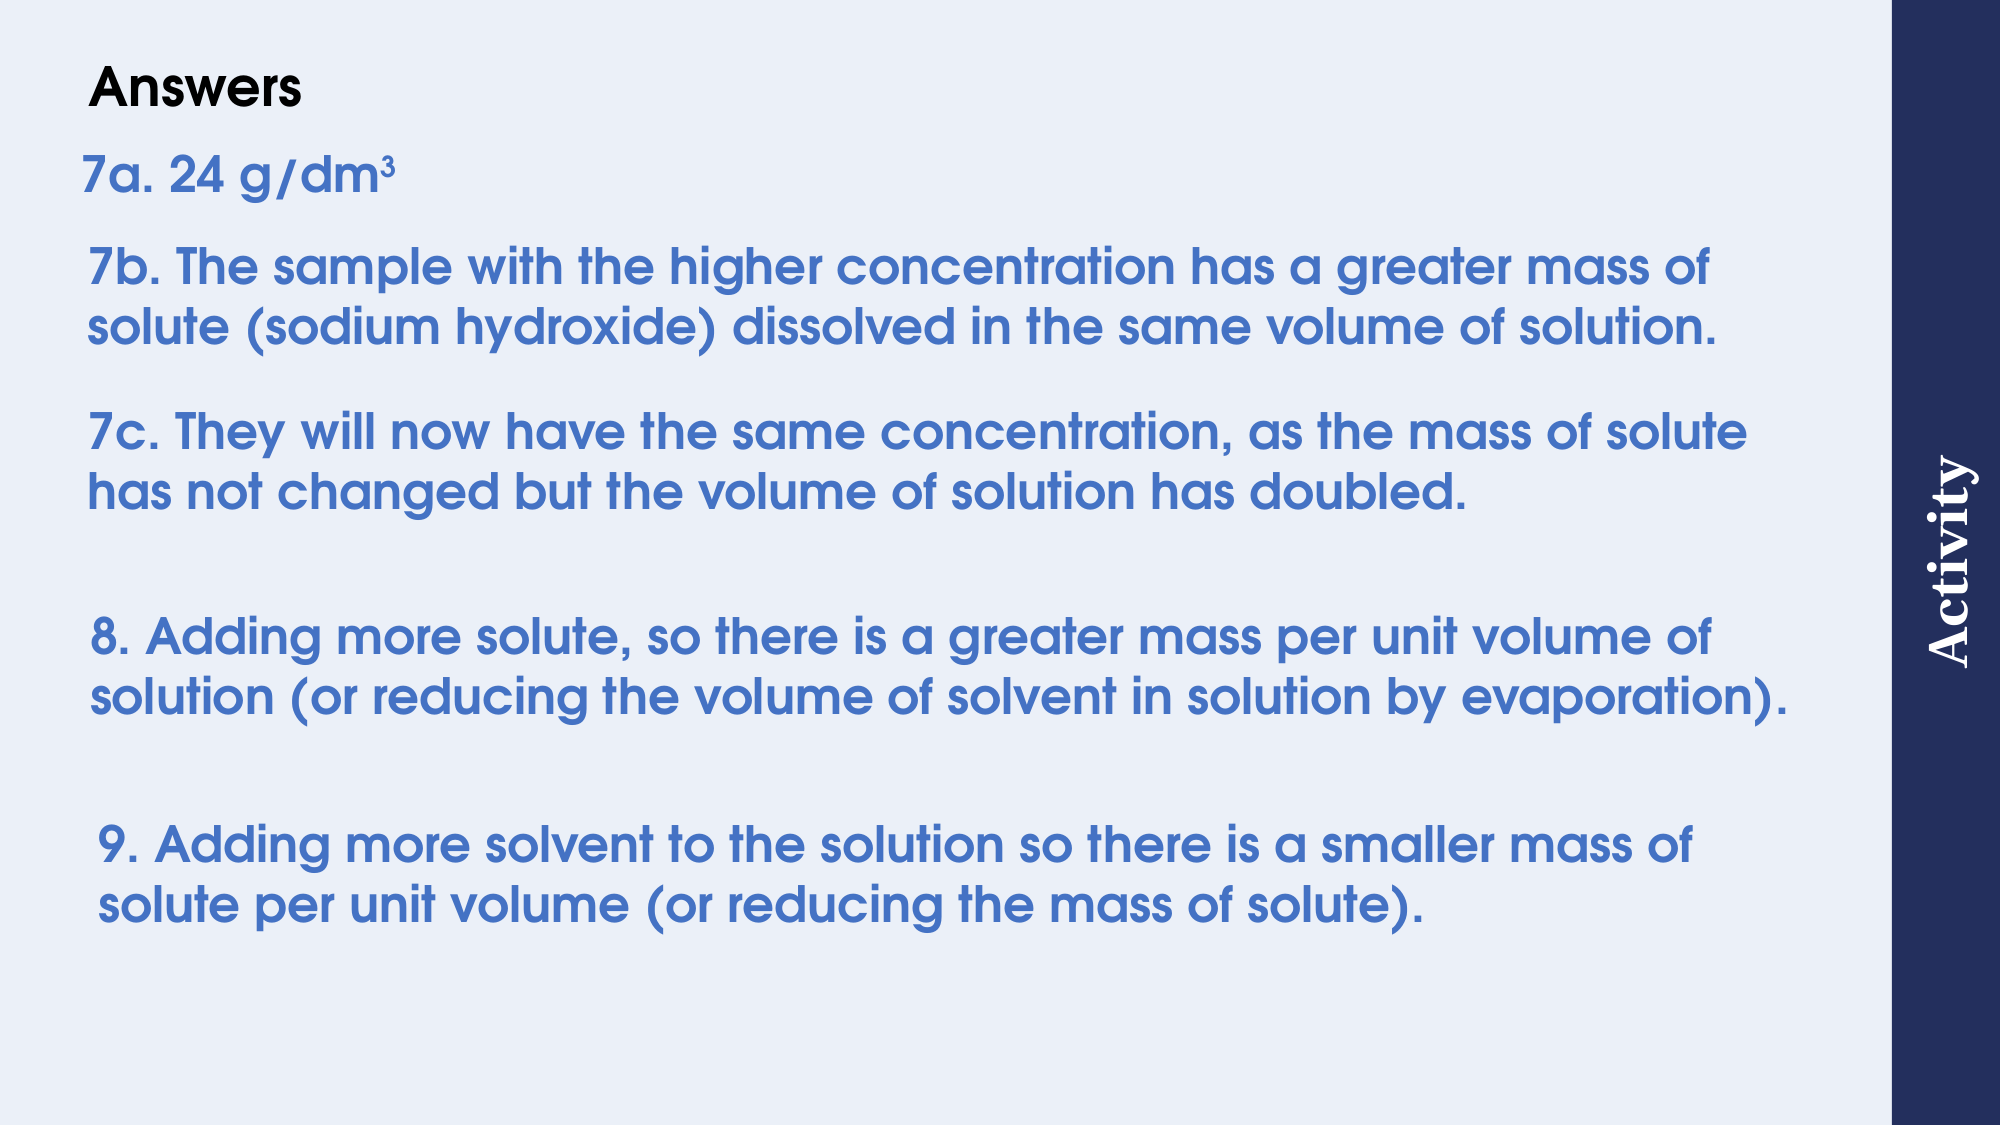

# Answers
7a. 24 g/dm3
7b. The sample with the higher concentration has a greater mass of solute (sodium hydroxide) dissolved in the same volume of solution.
7c. They will now have the same concentration, as the mass of solute has not changed but the volume of solution has doubled.
8. Adding more solute, so there is a greater mass per unit volume of solution (or reducing the volume of solvent in solution by evaporation).
9. Adding more solvent to the solution so there is a smaller mass of solute per unit volume (or reducing the mass of solute).